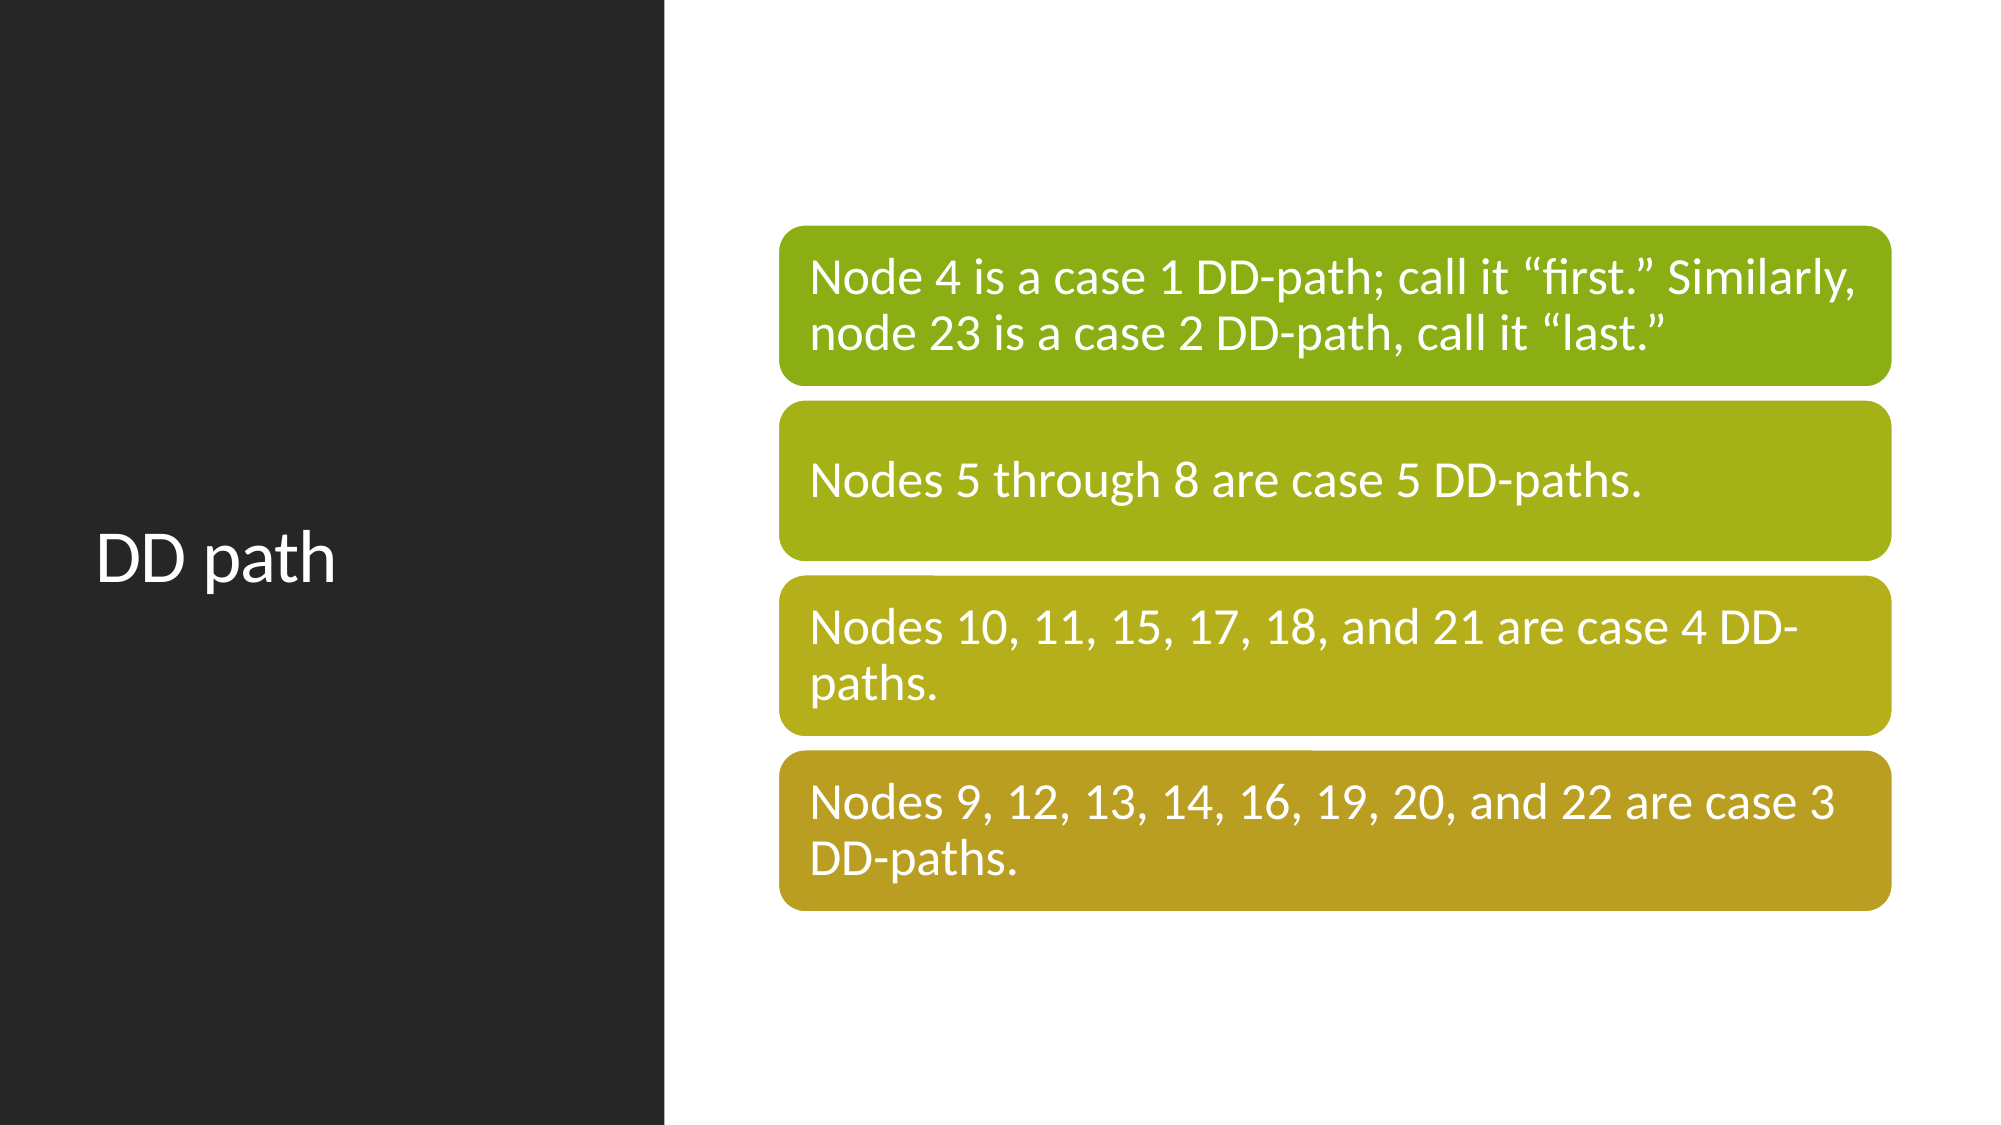

# DD path
Node 4 is a case 1 DD-path; call it “first.” Similarly, node 23 is a case 2 DD-path, call it “last.”
Nodes 5 through 8 are case 5 DD-paths.
Nodes 10, 11, 15, 17, 18, and 21 are case 4 DD-paths.
Nodes 9, 12, 13, 14, 16, 19, 20, and 22 are case 3 DD-paths.